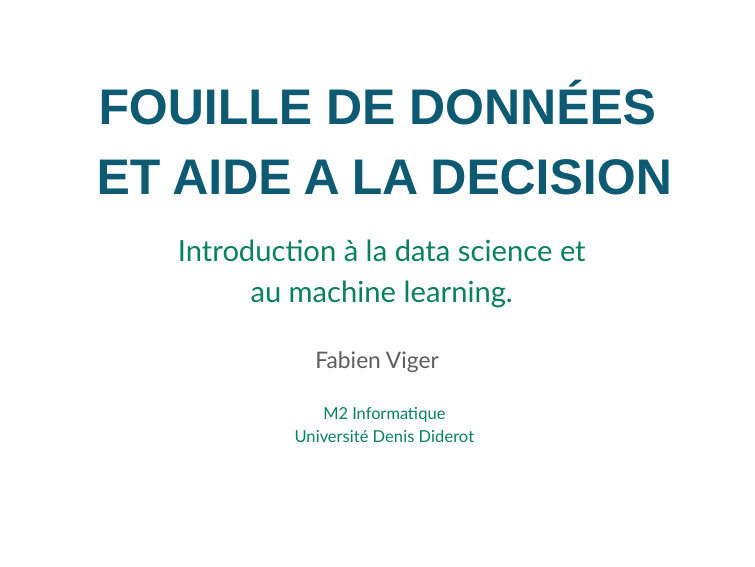

FOUILLE DE DONNÉES
ET AIDE A LA DECISION
Introduction à la data science et au machine learning.
Fabien Viger

M2 Informatique
Université Denis Diderot